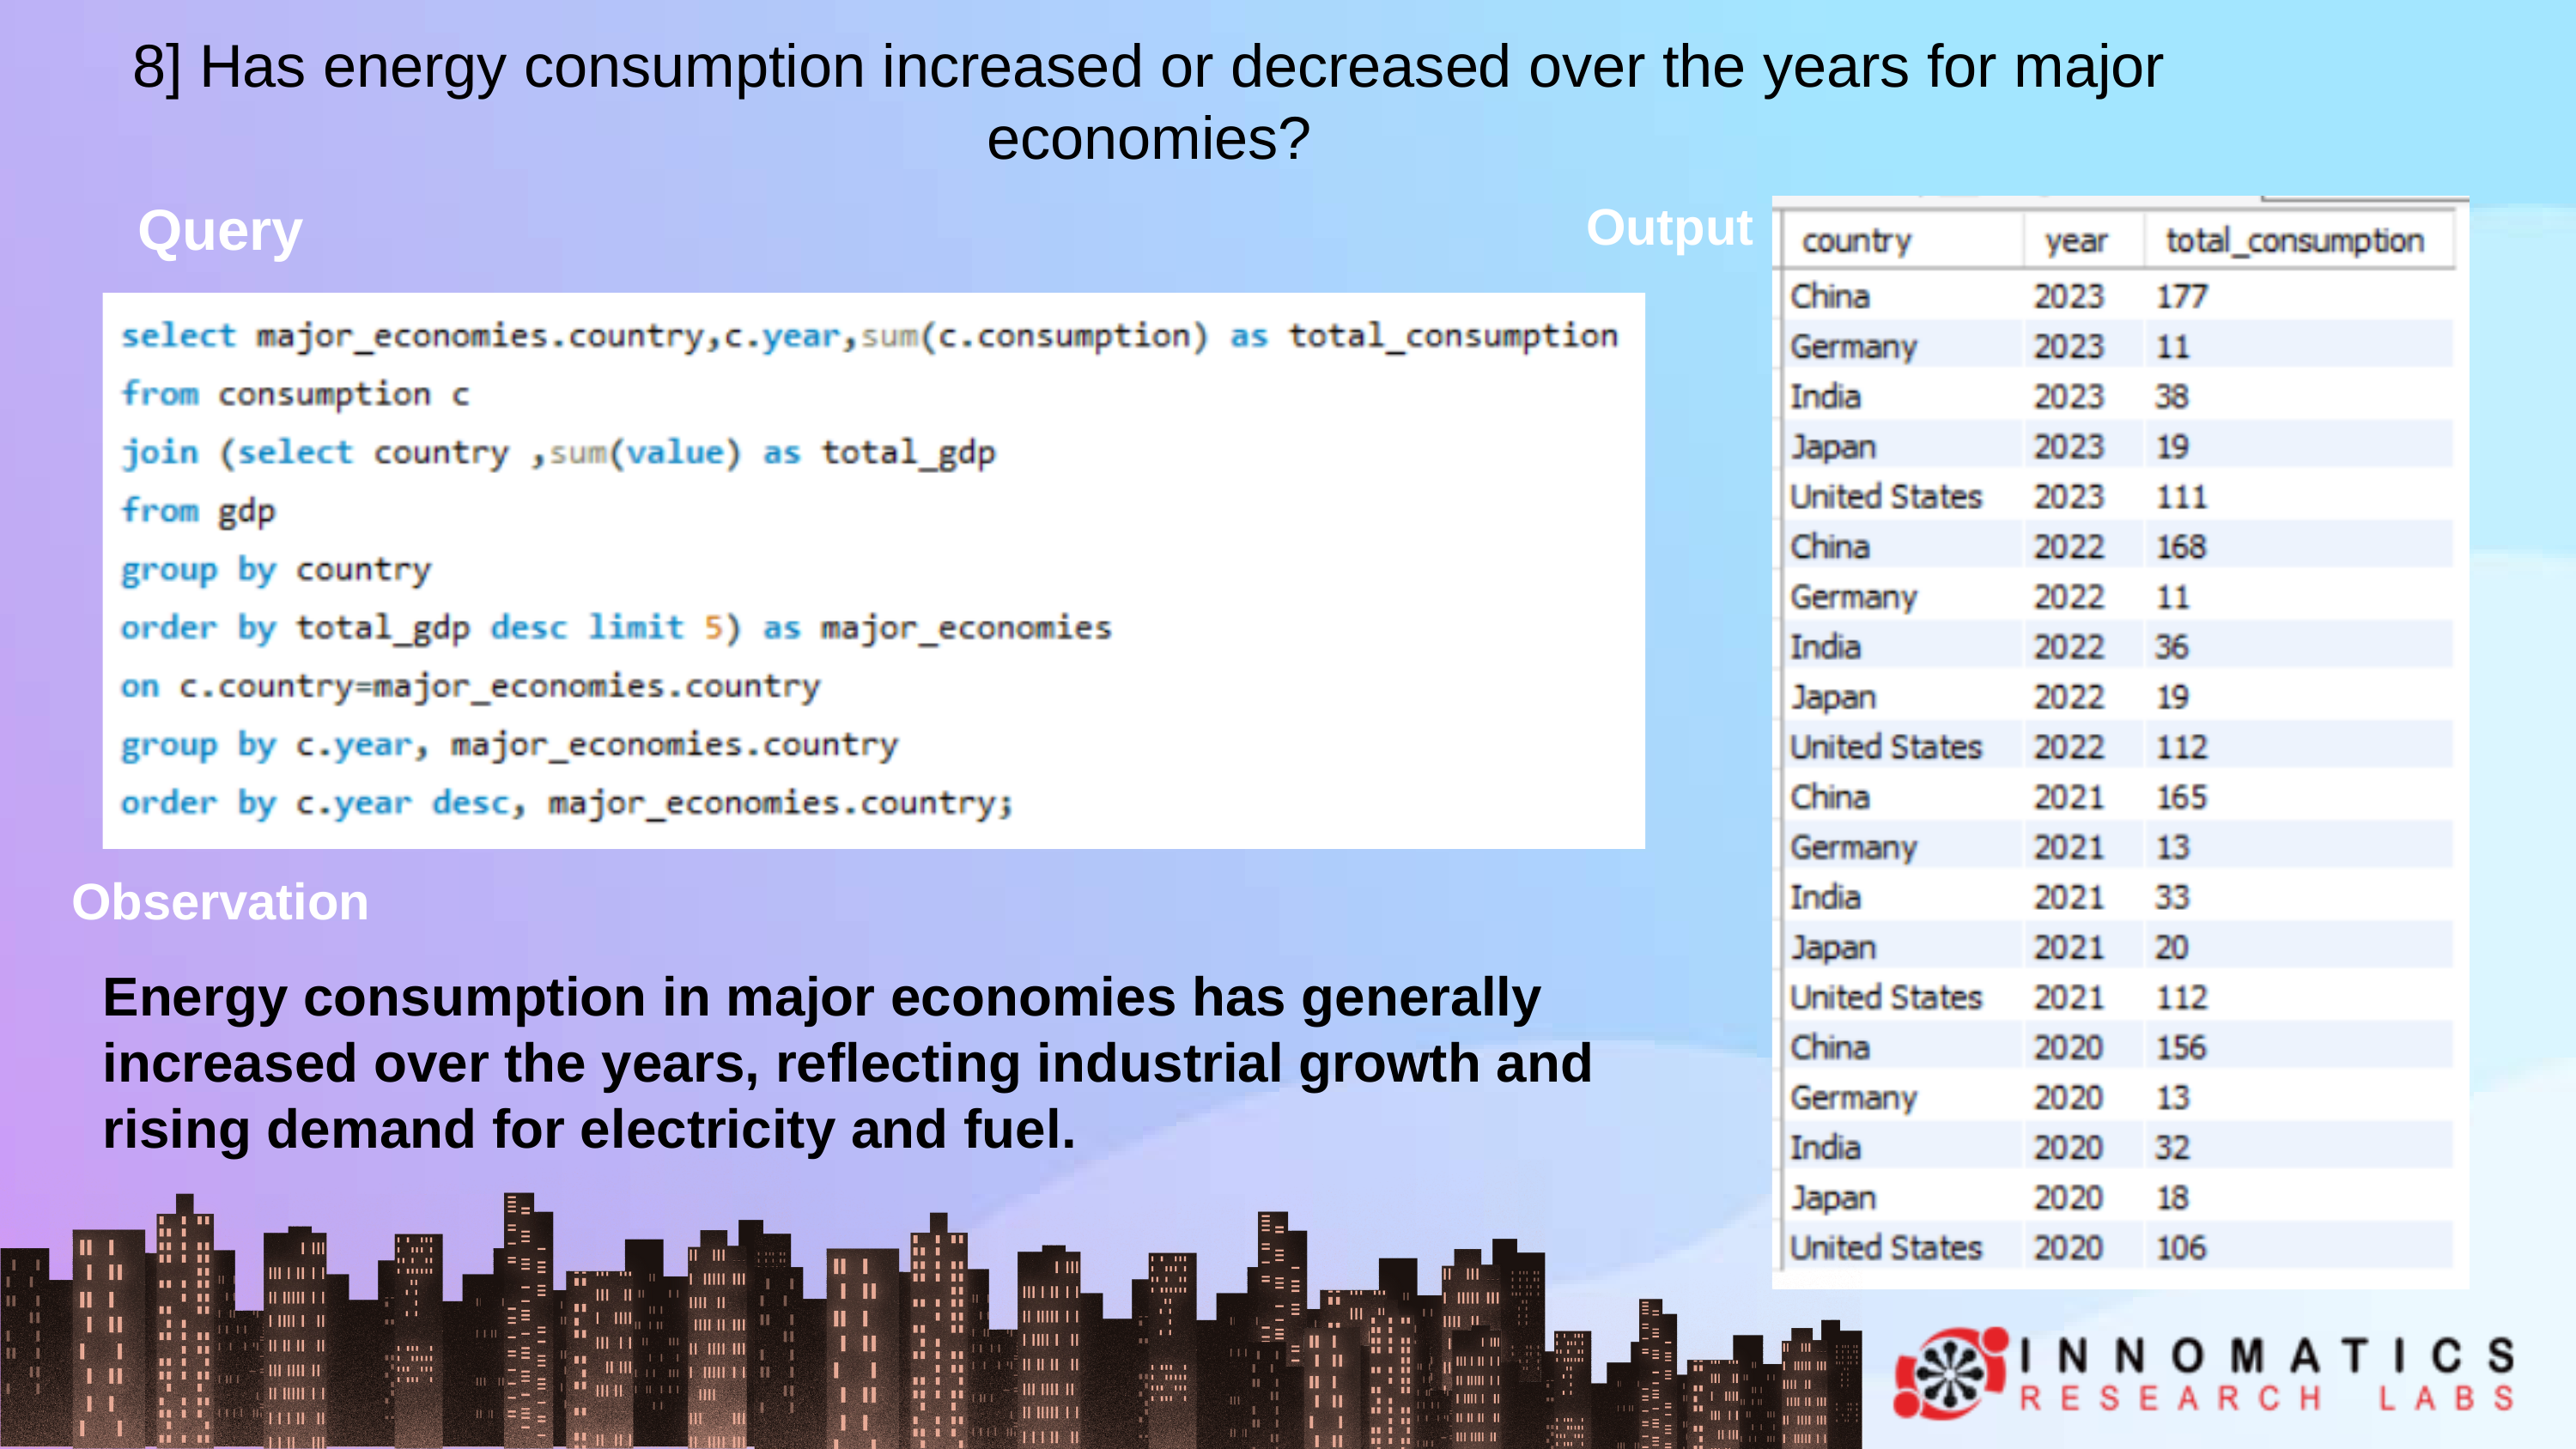

8] Has energy consumption increased or decreased over the years for major economies?
Query
Output

Observation
Energy consumption in major economies has generally increased over the years, reflecting industrial growth and rising demand for electricity and fuel.